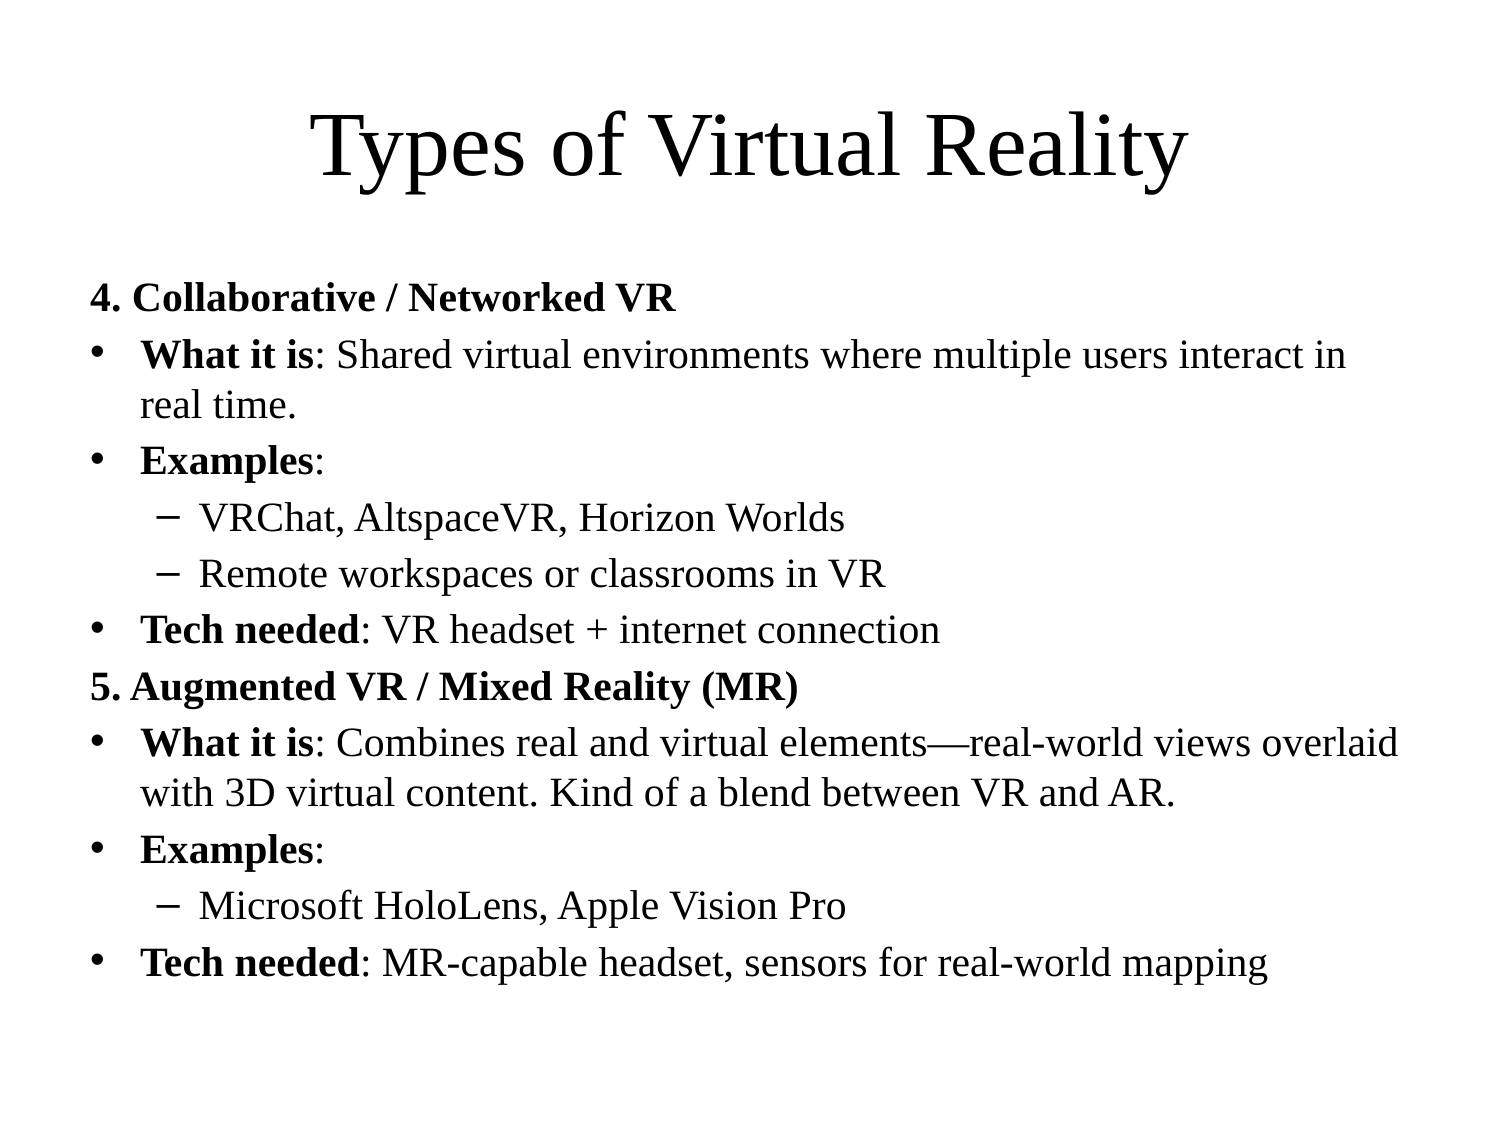

# Types of Virtual Reality
4. Collaborative / Networked VR
What it is: Shared virtual environments where multiple users interact in real time.
Examples:
VRChat, AltspaceVR, Horizon Worlds
Remote workspaces or classrooms in VR
Tech needed: VR headset + internet connection
5. Augmented VR / Mixed Reality (MR)
What it is: Combines real and virtual elements—real-world views overlaid with 3D virtual content. Kind of a blend between VR and AR.
Examples:
Microsoft HoloLens, Apple Vision Pro
Tech needed: MR-capable headset, sensors for real-world mapping